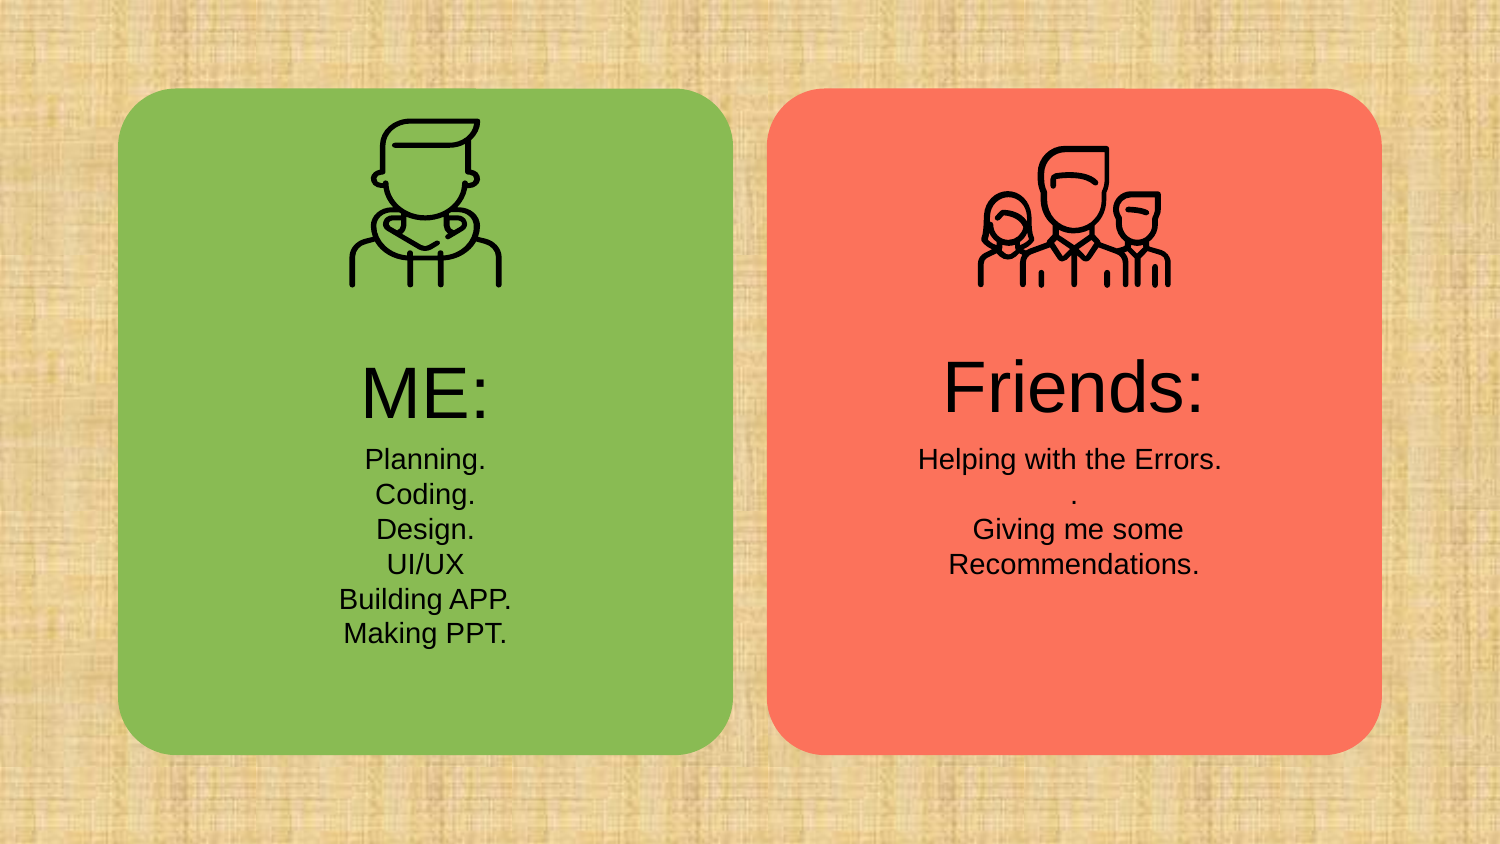

ME:
Friends:
Planning.
Coding.
Design.
UI/UX
Building APP.
Making PPT.
Helping with the Errors.
.
 Giving me some Recommendations.